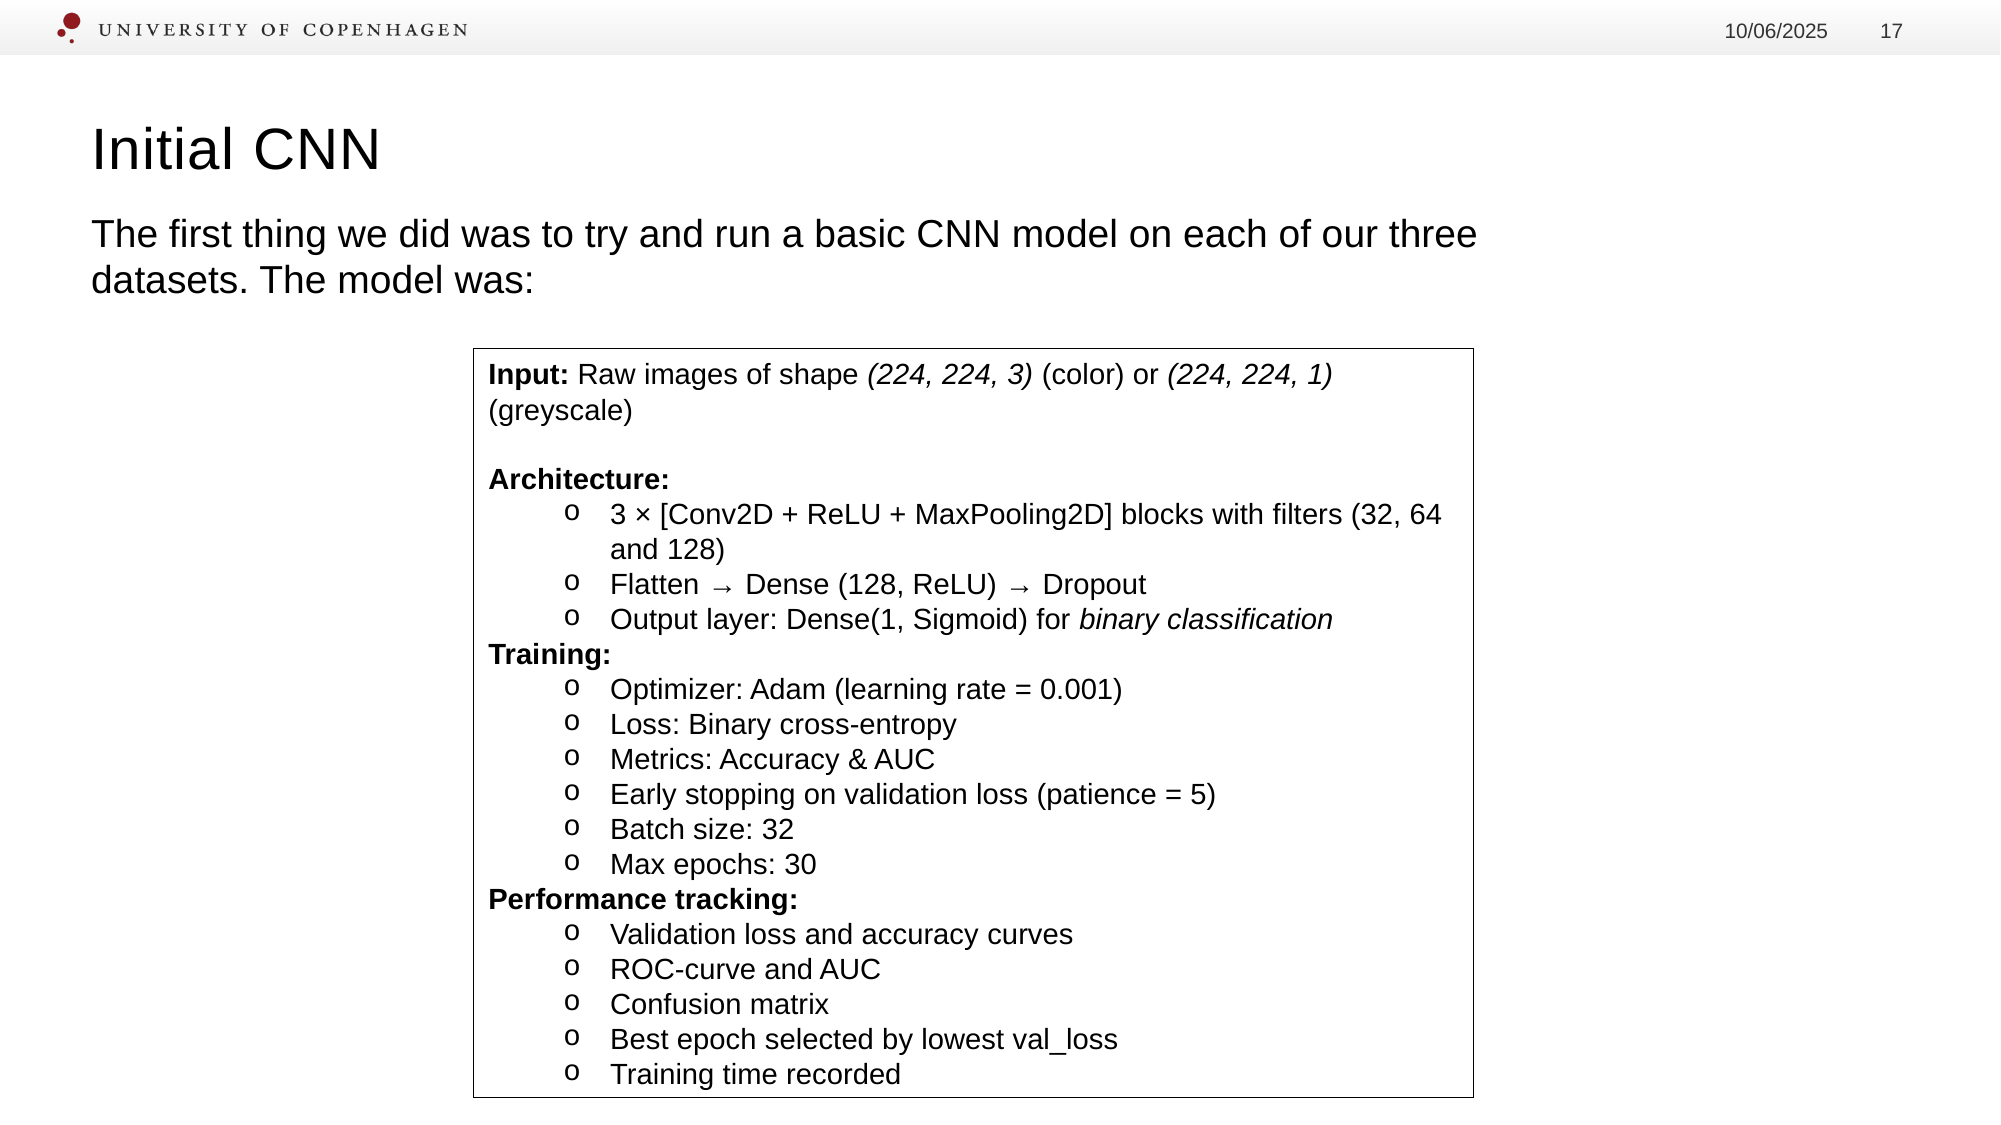

10/06/2025
17
Initial CNN
The first thing we did was to try and run a basic CNN model on each of our three datasets. The model was:
Input: Raw images of shape (224, 224, 3) (color) or (224, 224, 1) (greyscale)

Architecture:
3 × [Conv2D + ReLU + MaxPooling2D] blocks with filters (32, 64 and 128)
Flatten → Dense (128, ReLU) → Dropout
Output layer: Dense(1, Sigmoid) for binary classification
Training:
Optimizer: Adam (learning rate = 0.001)
Loss: Binary cross-entropy
Metrics: Accuracy & AUC
Early stopping on validation loss (patience = 5)
Batch size: 32
Max epochs: 30
Performance tracking:
Validation loss and accuracy curves
ROC-curve and AUC
Confusion matrix
Best epoch selected by lowest val_loss
Training time recorded